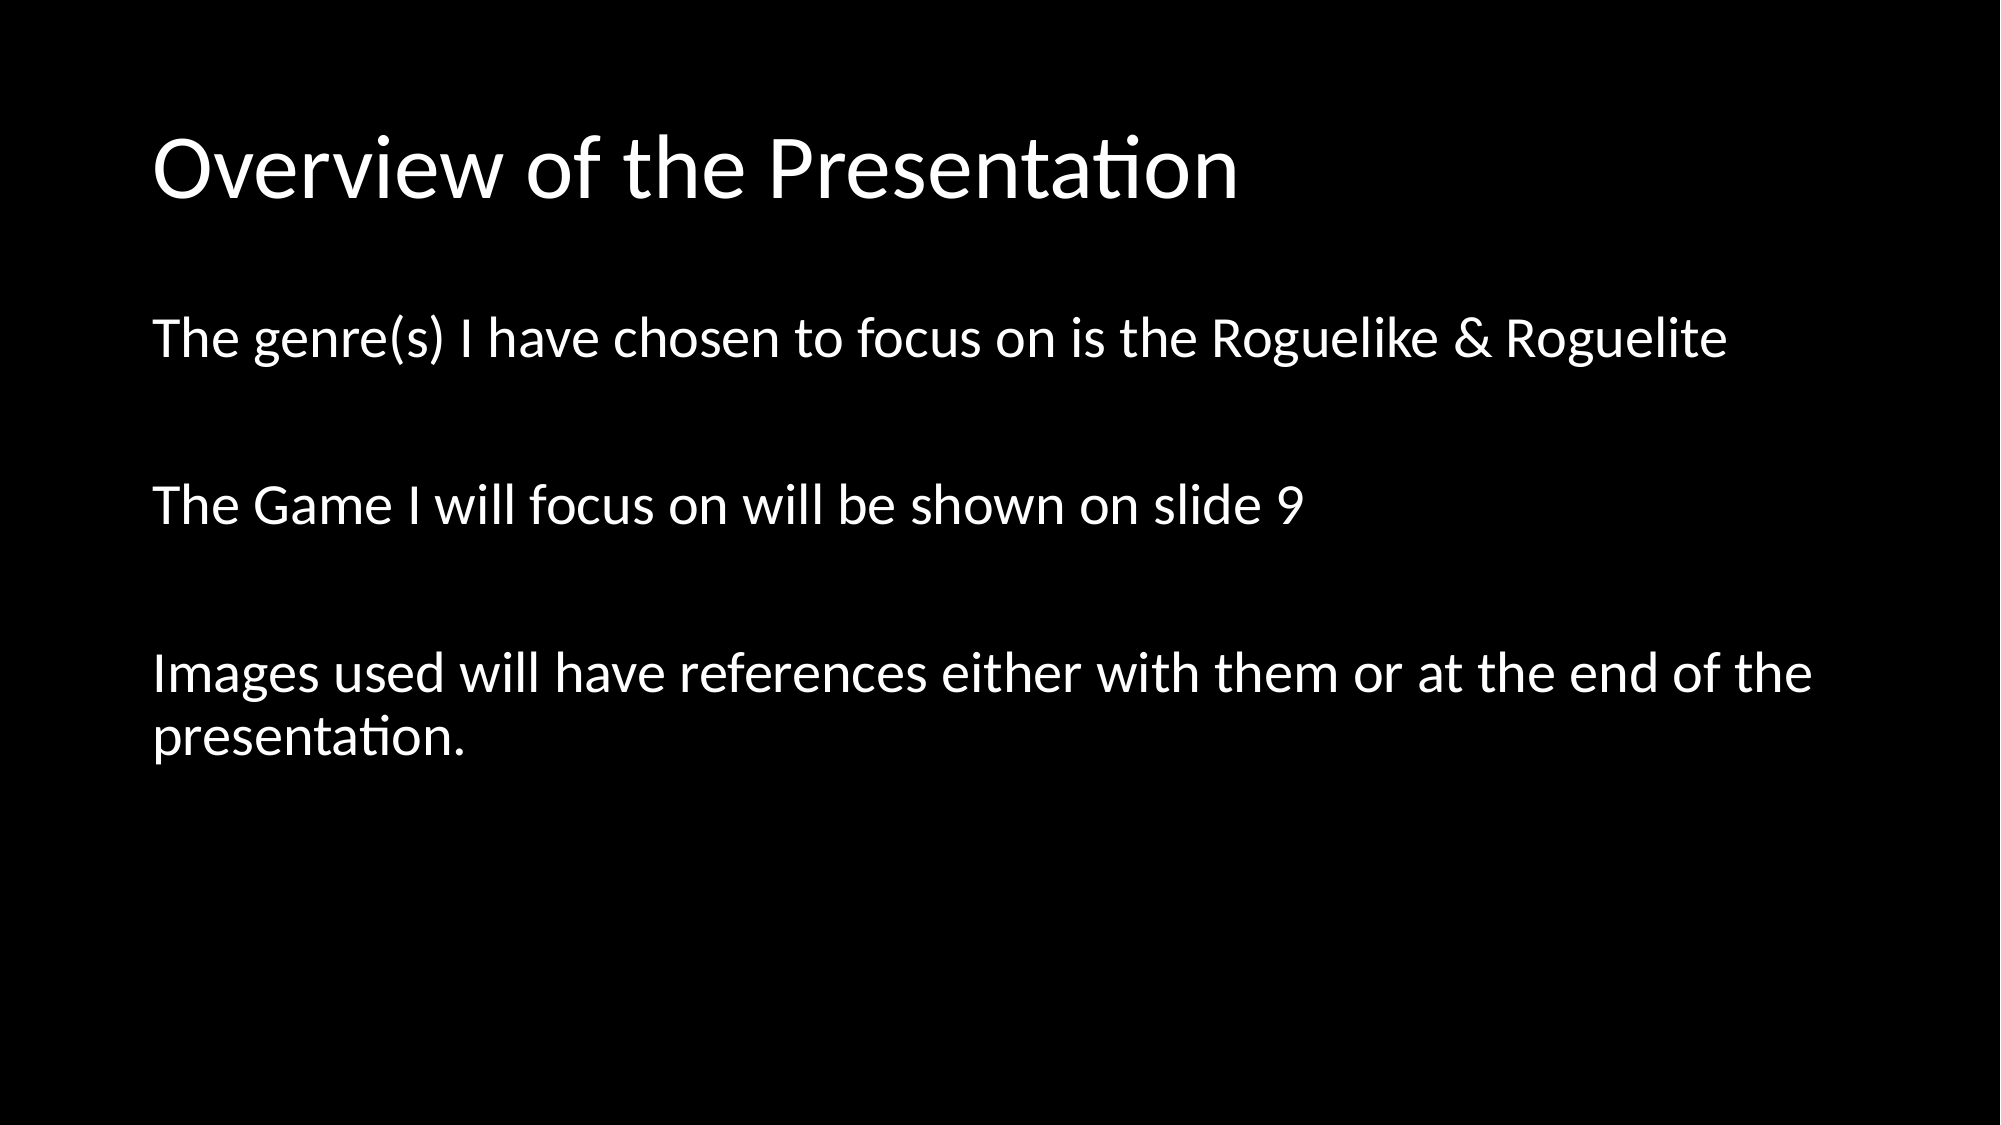

# Overview of the Presentation
The genre(s) I have chosen to focus on is the Roguelike & Roguelite

The Game I will focus on will be shown on slide 9

Images used will have references either with them or at the end of the presentation.